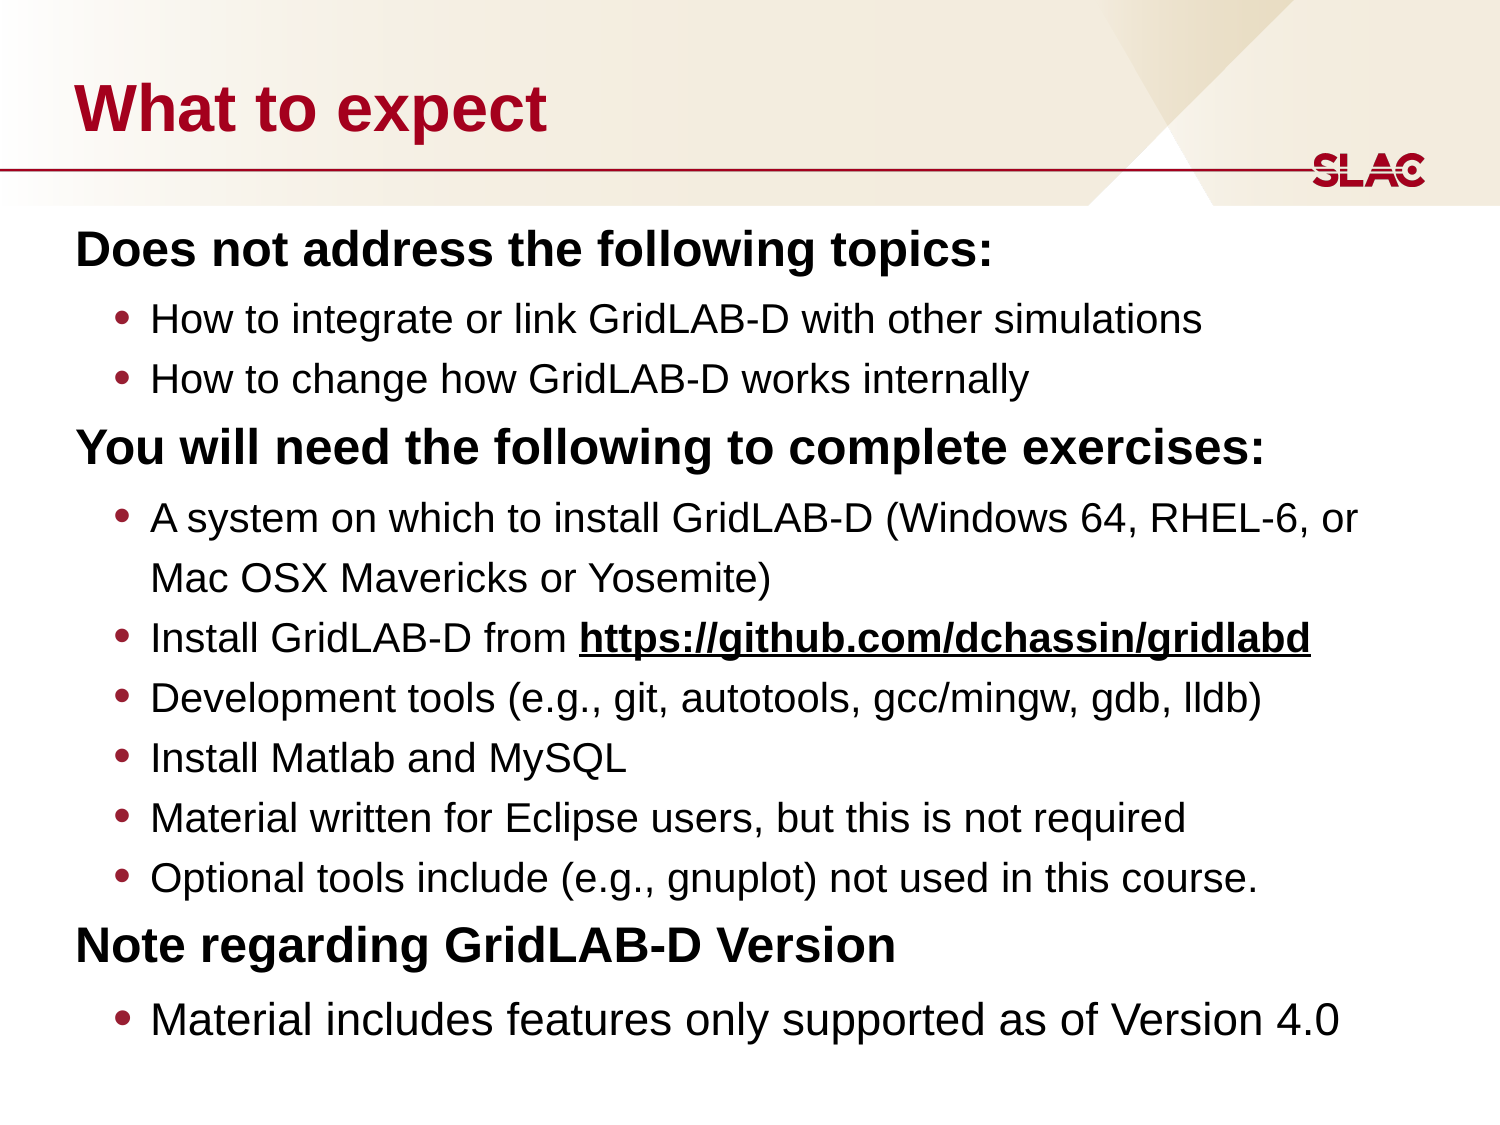

# What to expect
Does not address the following topics:
How to integrate or link GridLAB-D with other simulations
How to change how GridLAB-D works internally
You will need the following to complete exercises:
A system on which to install GridLAB-D (Windows 64, RHEL-6, or Mac OSX Mavericks or Yosemite)
Install GridLAB-D from https://github.com/dchassin/gridlabd
Development tools (e.g., git, autotools, gcc/mingw, gdb, lldb)
Install Matlab and MySQL
Material written for Eclipse users, but this is not required
Optional tools include (e.g., gnuplot) not used in this course.
Note regarding GridLAB-D Version
Material includes features only supported as of Version 4.0